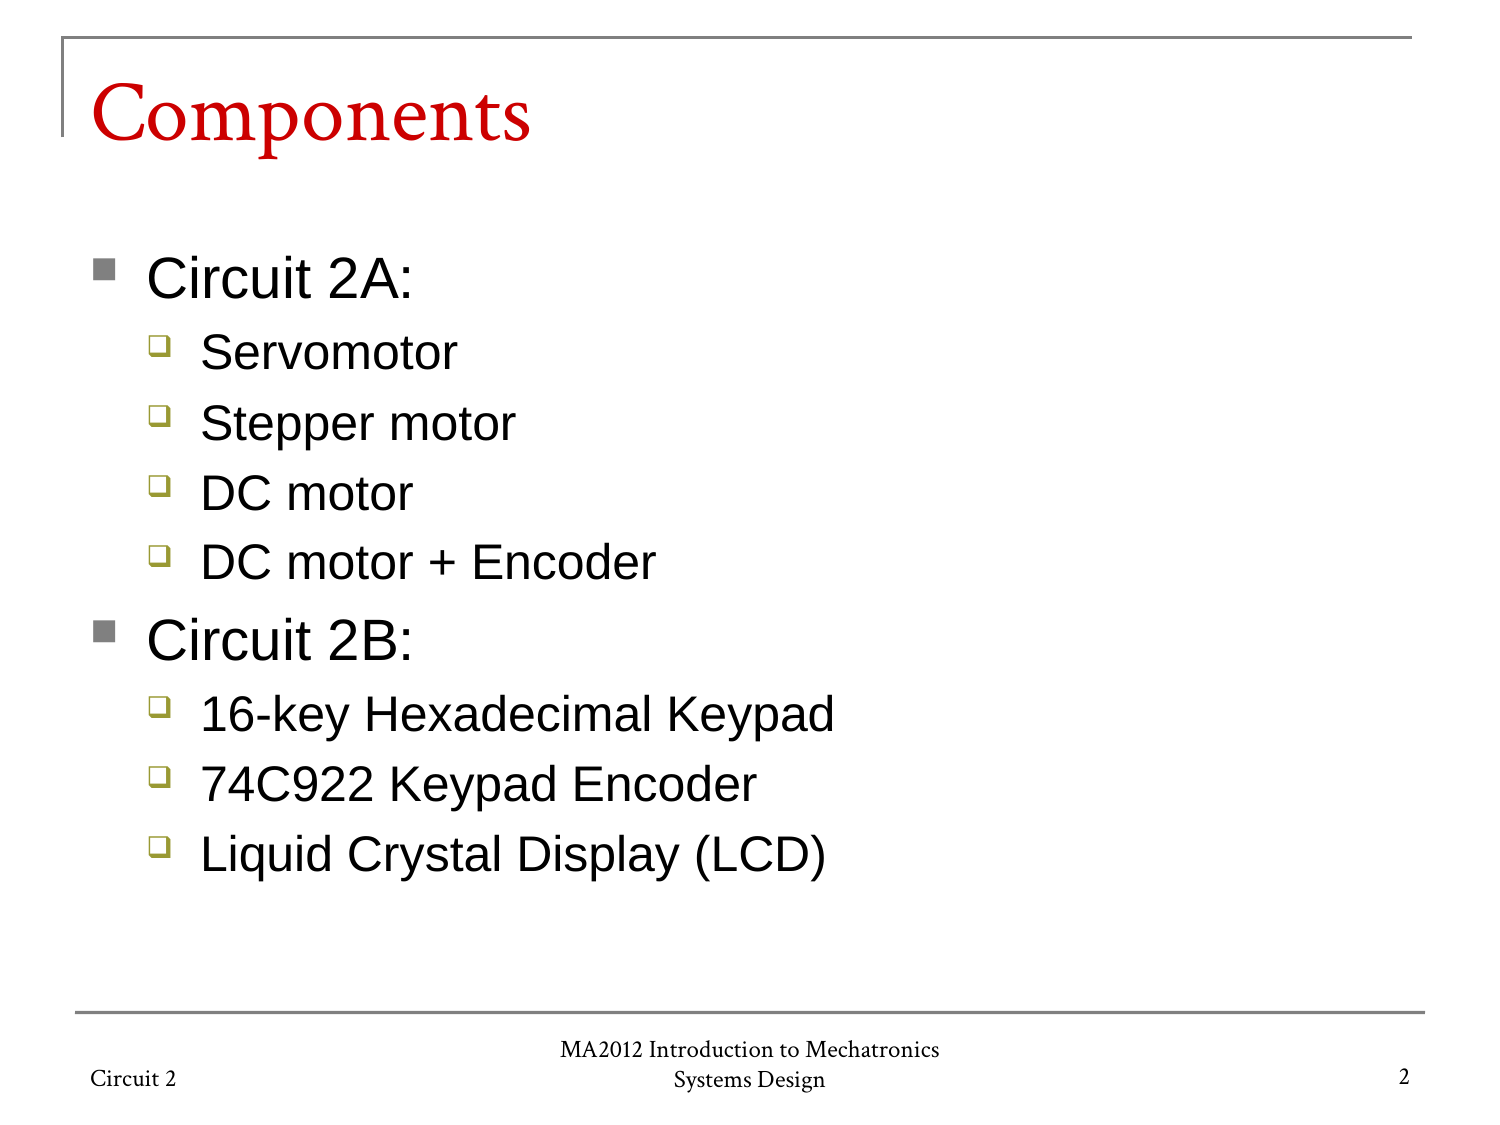

# Components
Circuit 2A:
Servomotor
Stepper motor
DC motor
DC motor + Encoder
Circuit 2B:
16-key Hexadecimal Keypad
74C922 Keypad Encoder
Liquid Crystal Display (LCD)
Circuit 2
2
MA2012 Introduction to Mechatronics Systems Design